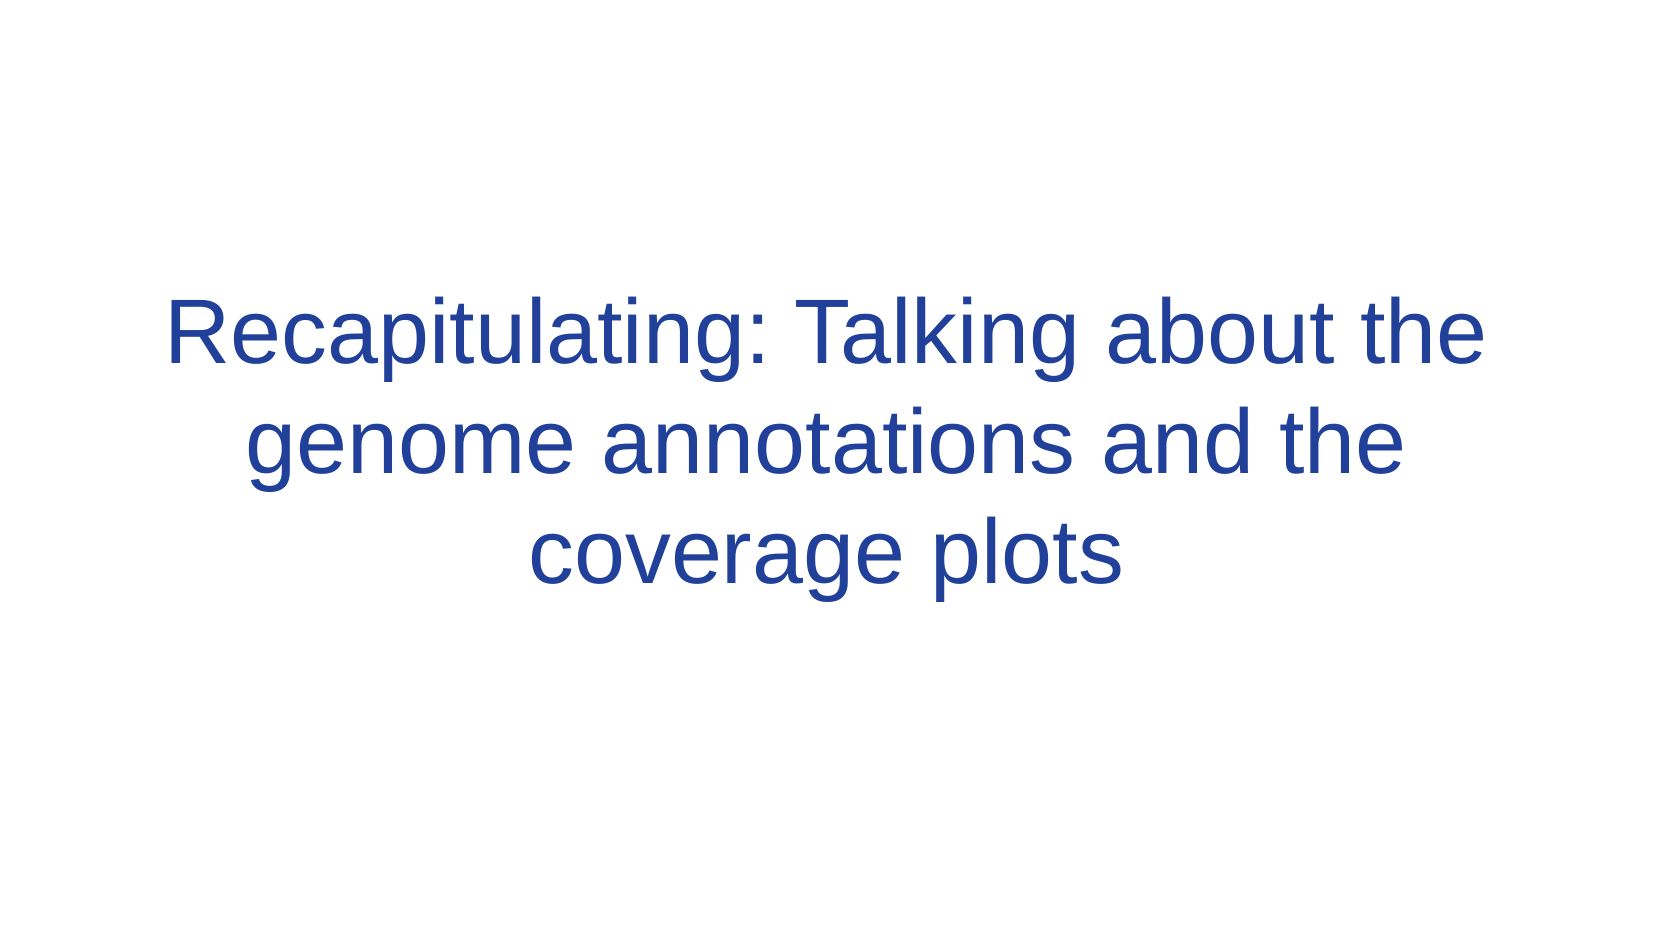

Recapitulating: Talking about the genome annotations and the coverage plots